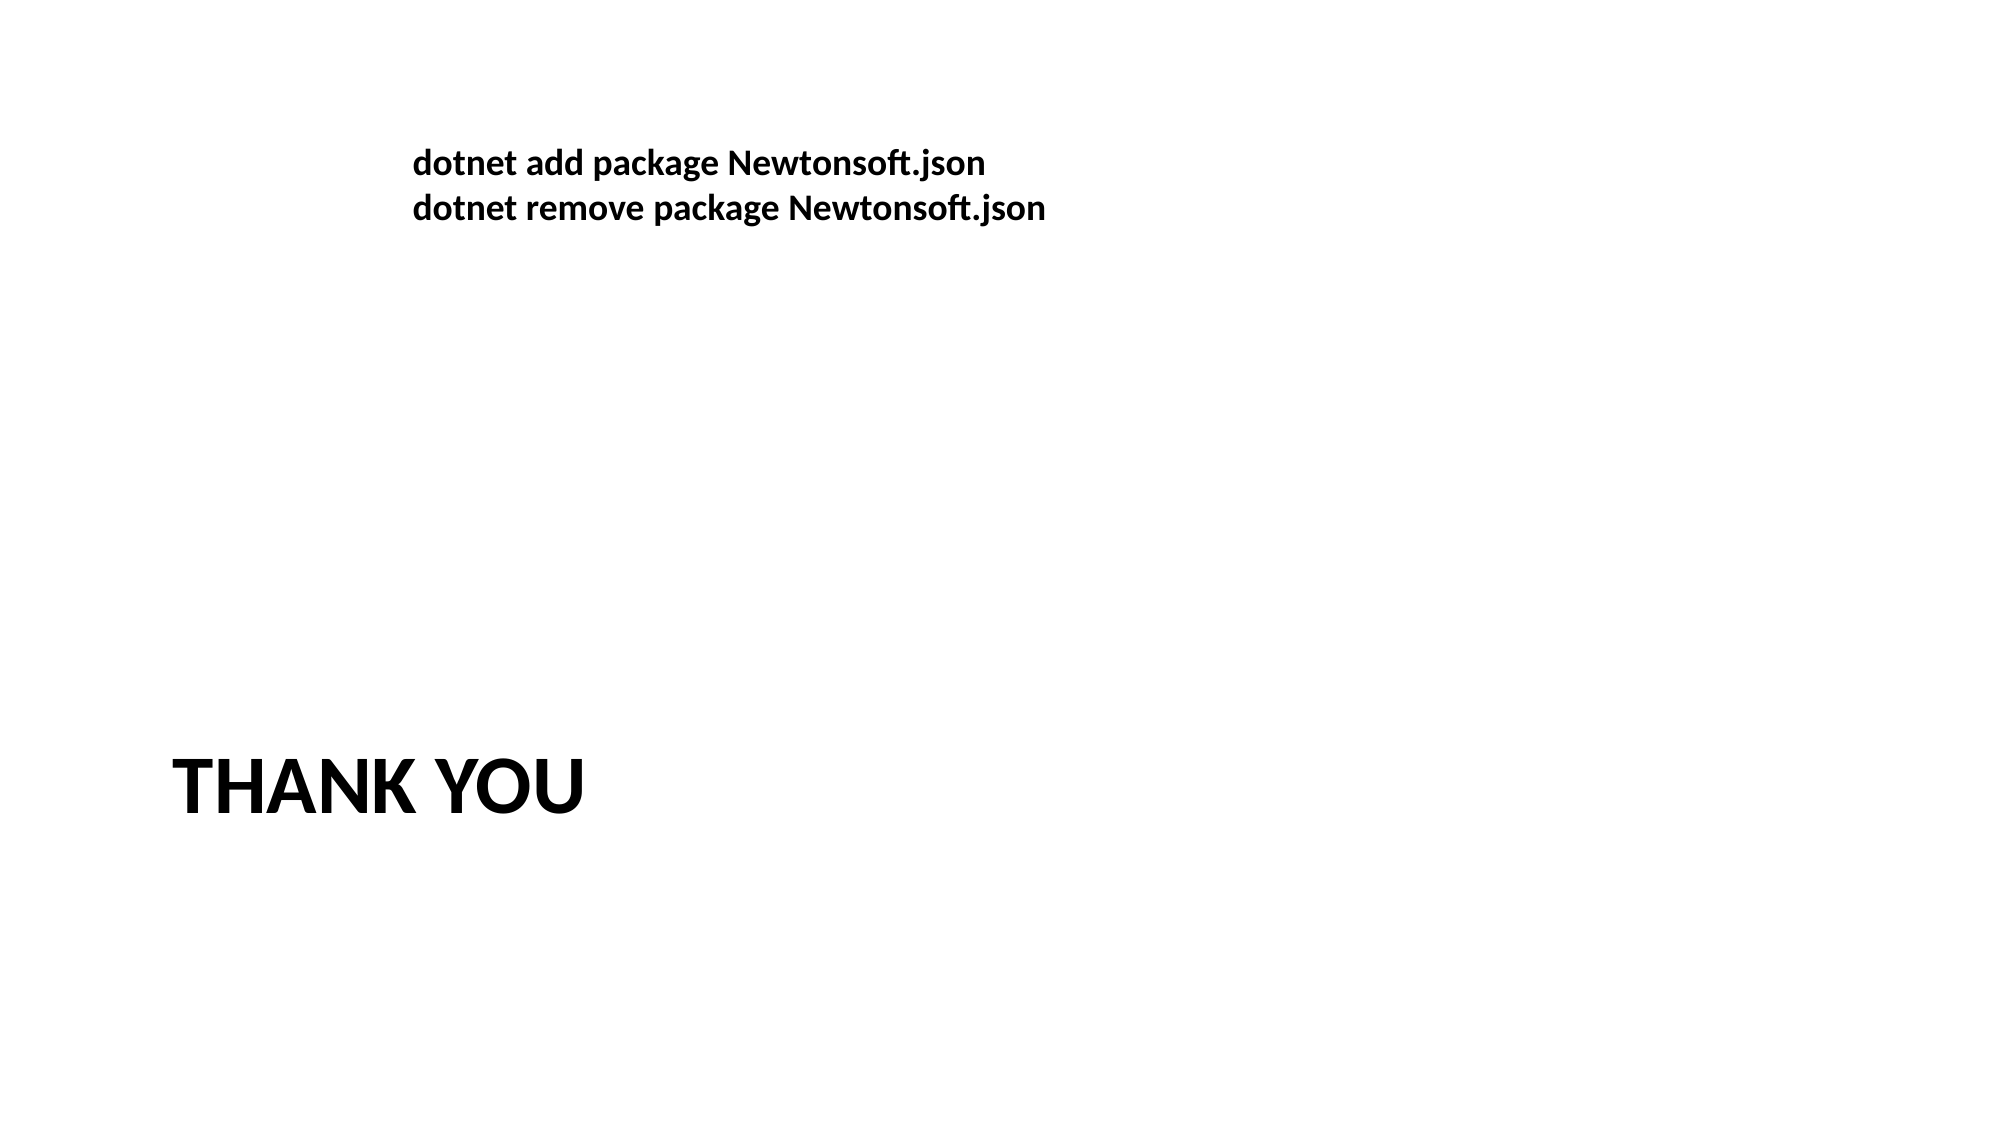

dotnet add package Newtonsoft.json
dotnet remove package Newtonsoft.json
# Thank You